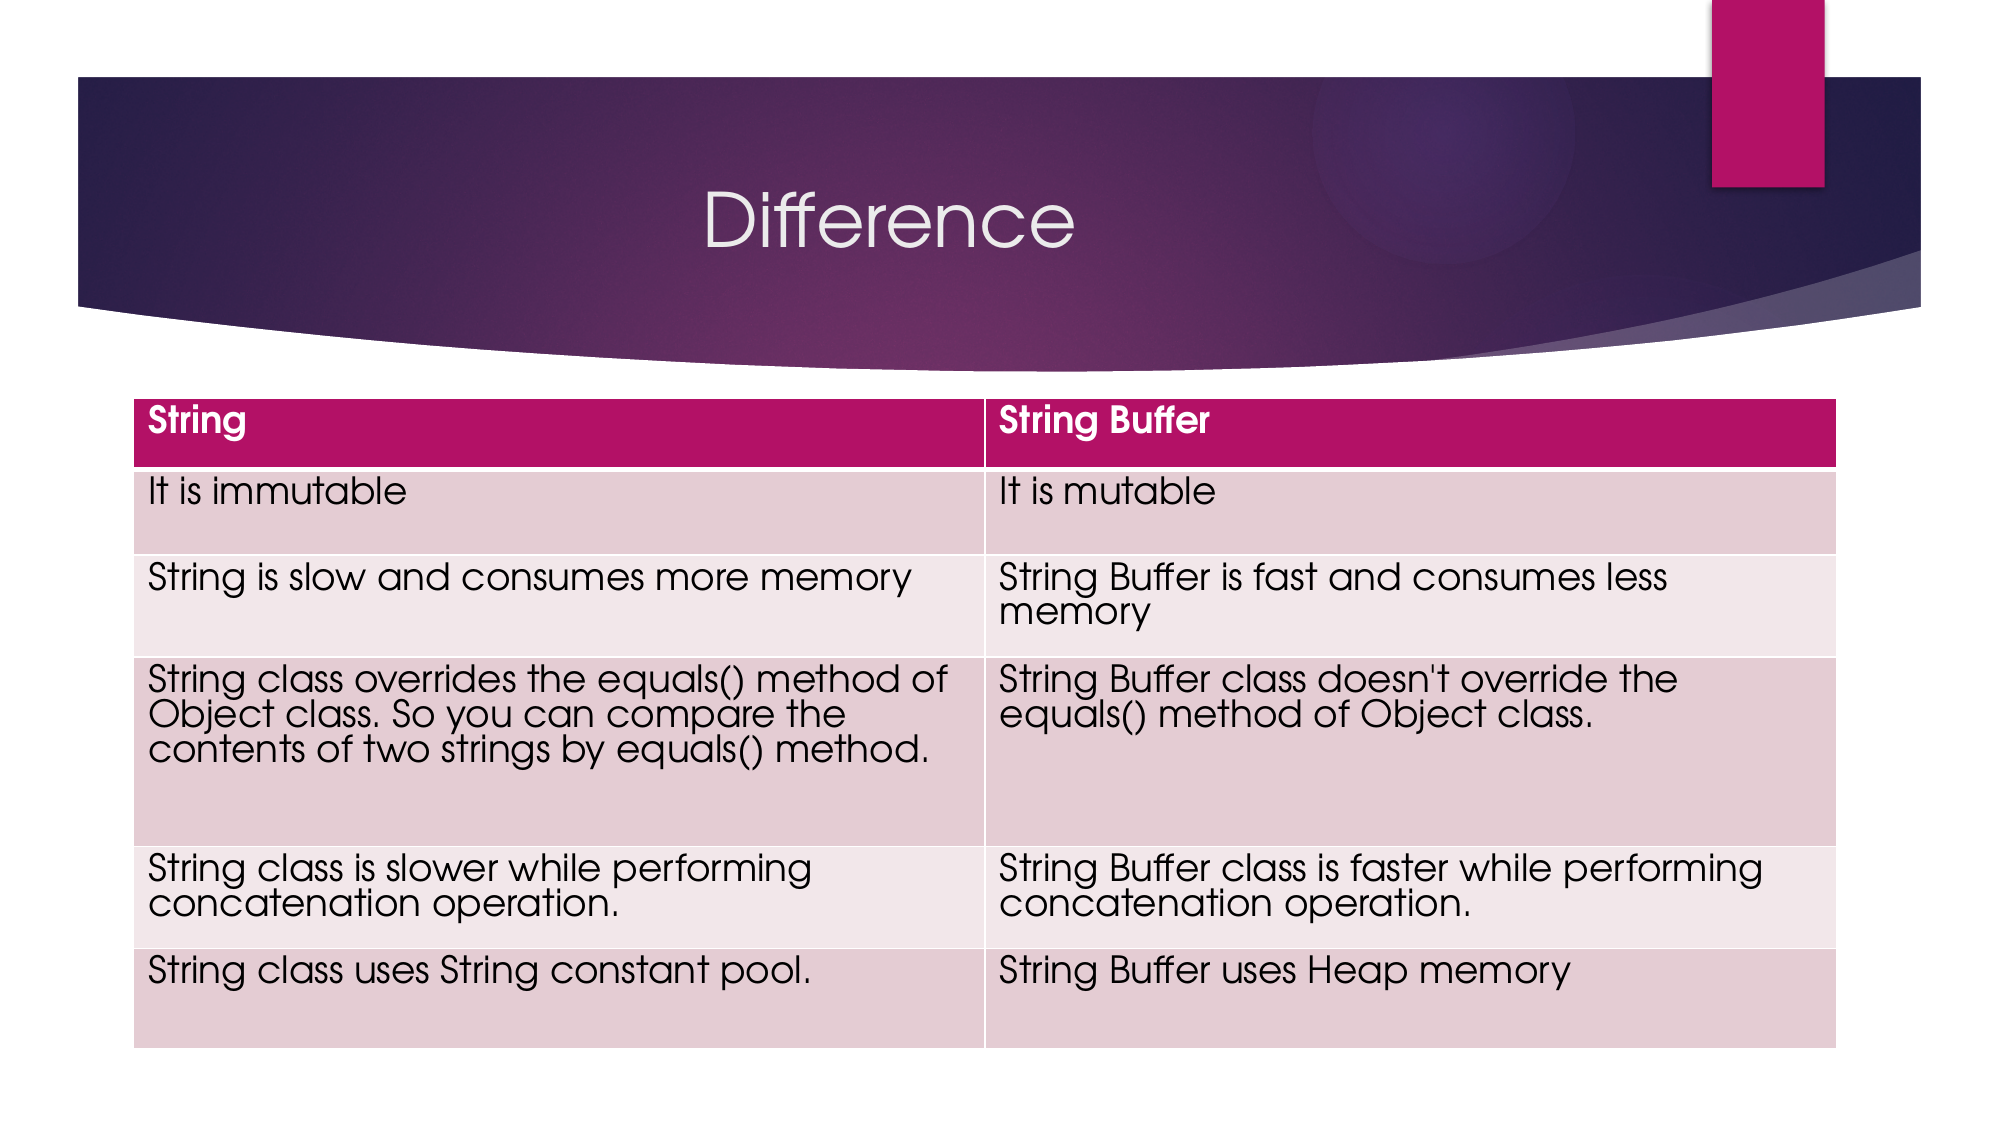

# Difference
| String | String Buffer |
| --- | --- |
| It is immutable | It is mutable |
| String is slow and consumes more memory | String Buffer is fast and consumes less memory |
| String class overrides the equals() method of Object class. So you can compare the contents of two strings by equals() method. | String Buffer class doesn't override the equals() method of Object class. |
| String class is slower while performing concatenation operation. | String Buffer class is faster while performing concatenation operation. |
| String class uses String constant pool. | String Buffer uses Heap memory |